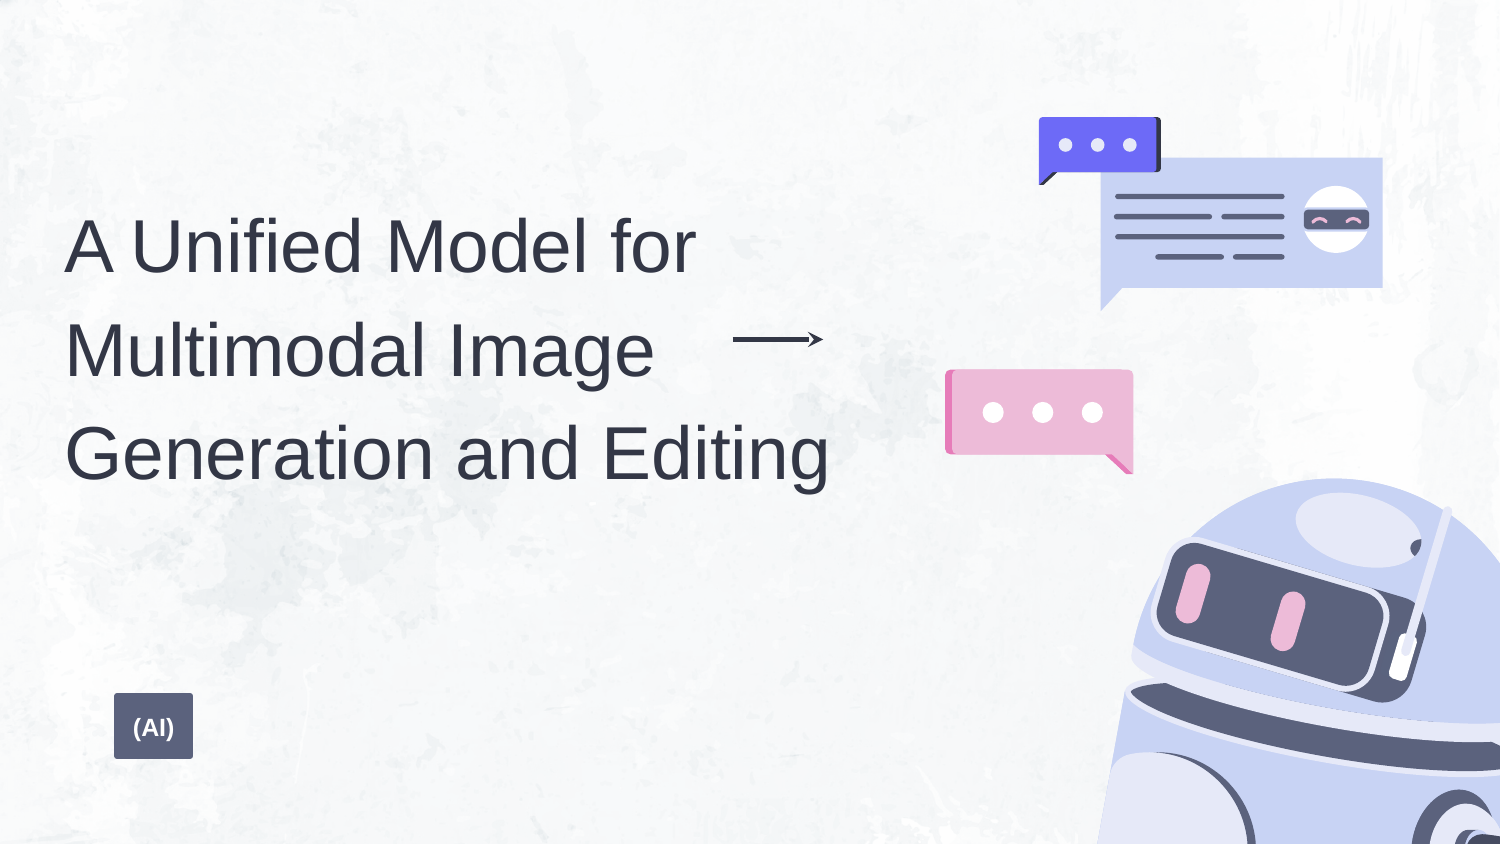

# A Unified Model for Multimodal Image Generation and Editing

(AI)